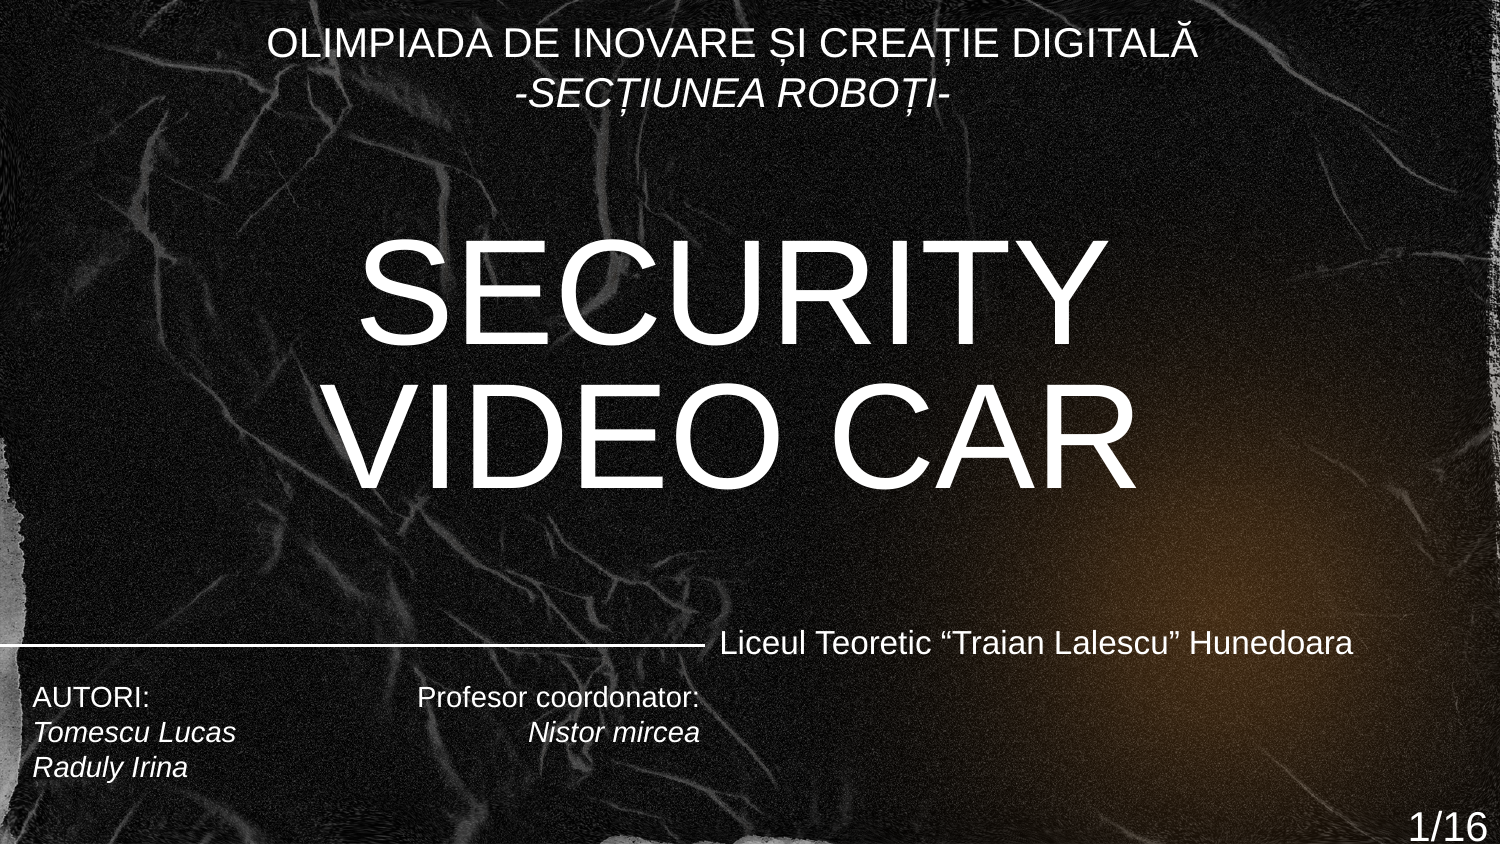

OLIMPIADA DE INOVARE ȘI CREAȚIE DIGITALĂ
-SECȚIUNEA ROBOȚI-
# SECURITY VIDEO CAR
Liceul Teoretic “Traian Lalescu” Hunedoara
AUTORI:
Tomescu Lucas
Raduly Irina
Profesor coordonator:
Nistor mircea
1/16